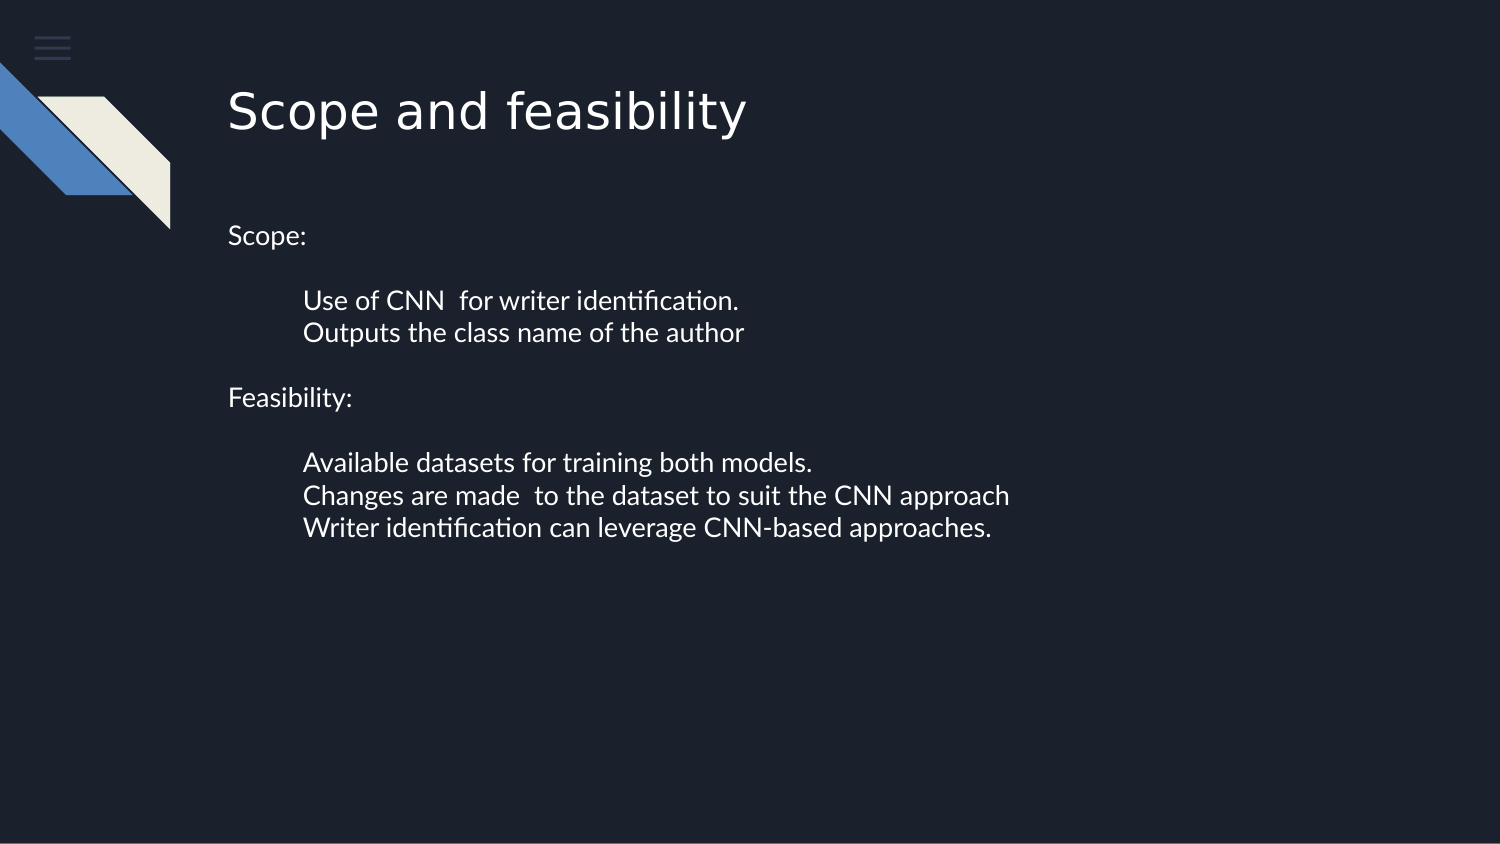

# Scope and feasibility
Scope:

Use of CNN  for writer identification.
Outputs the class name of the author

Feasibility:

Available datasets for training both models.
Changes are made  to the dataset to suit the CNN approach
Writer identification can leverage CNN-based approaches.